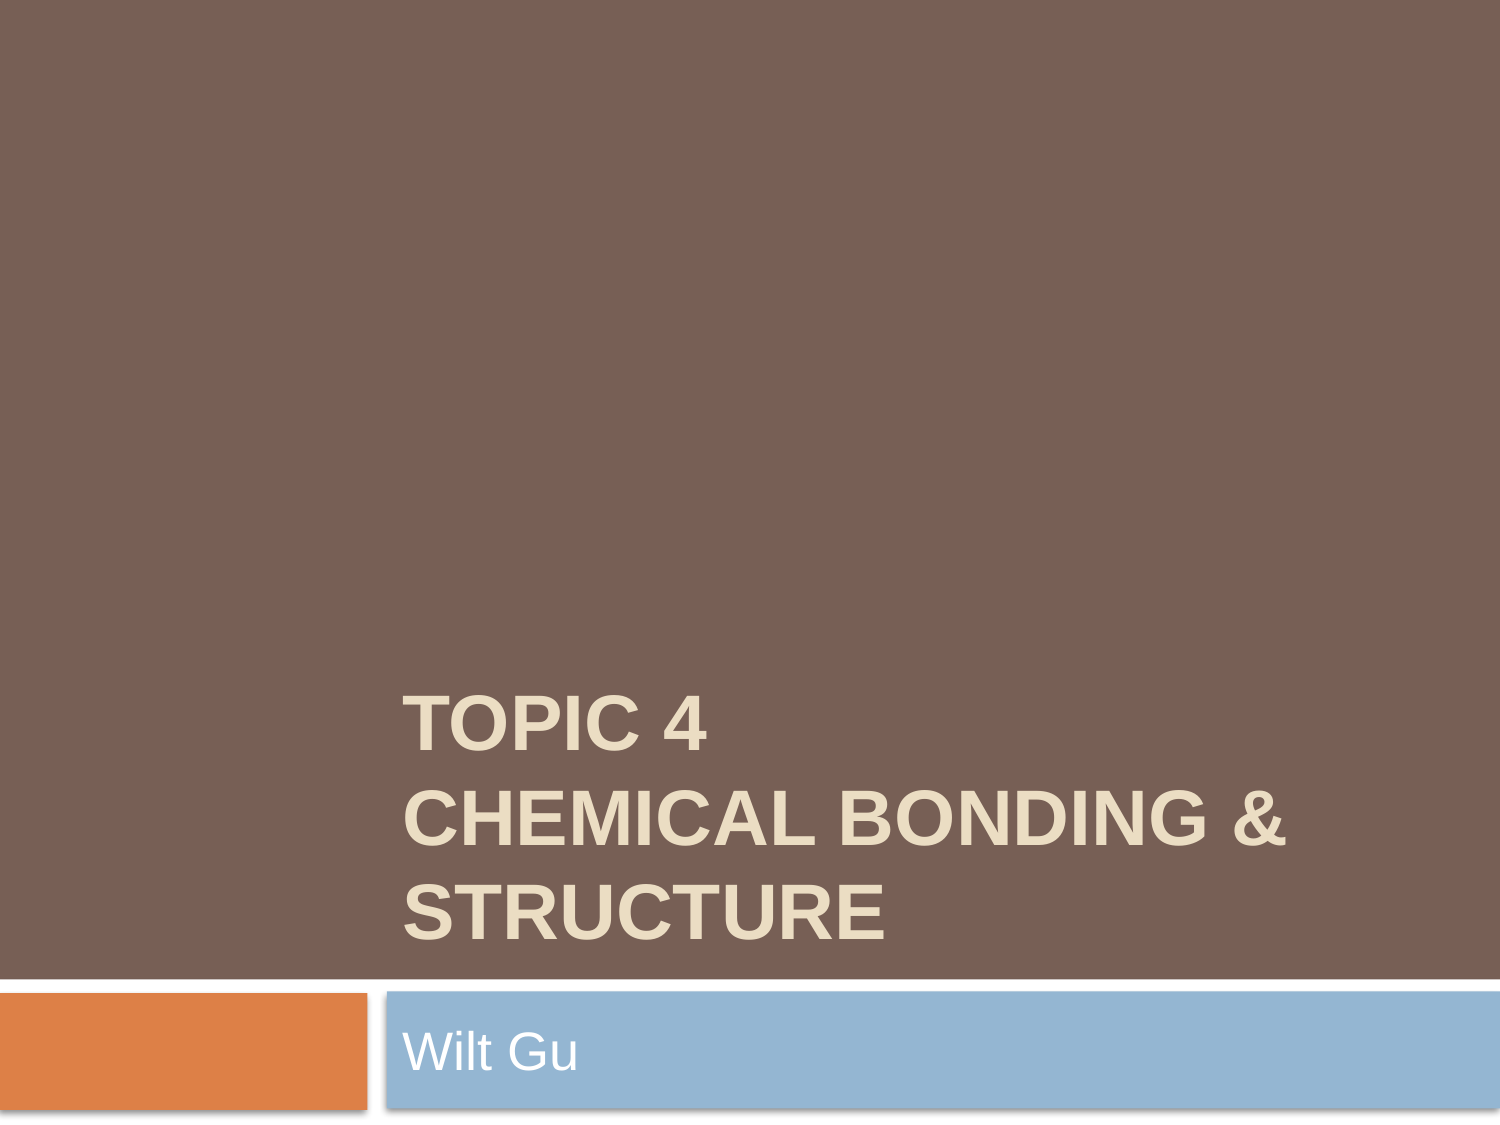

# Topic 4 chemical bonding & Structure
Wilt Gu